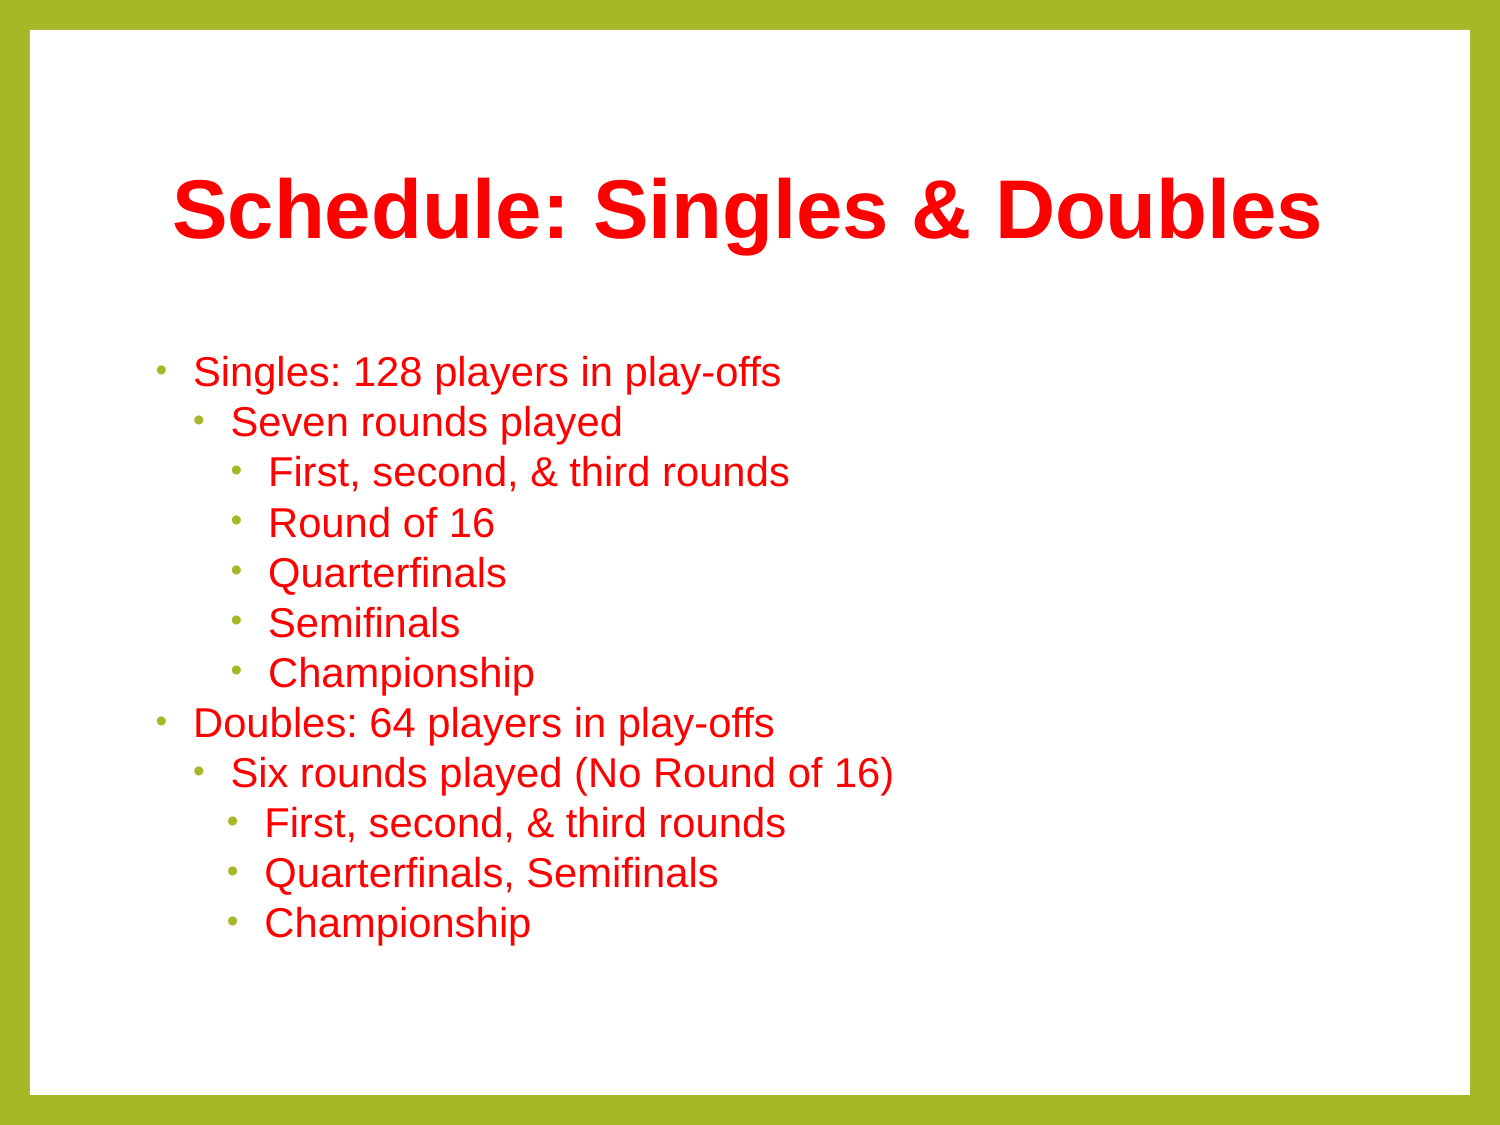

# Schedule: Singles & Doubles
Singles: 128 players in play-offs
Seven rounds played
First, second, & third rounds
Round of 16
Quarterfinals
Semifinals
Championship
Doubles: 64 players in play-offs
Six rounds played (No Round of 16)
First, second, & third rounds
Quarterfinals, Semifinals
Championship